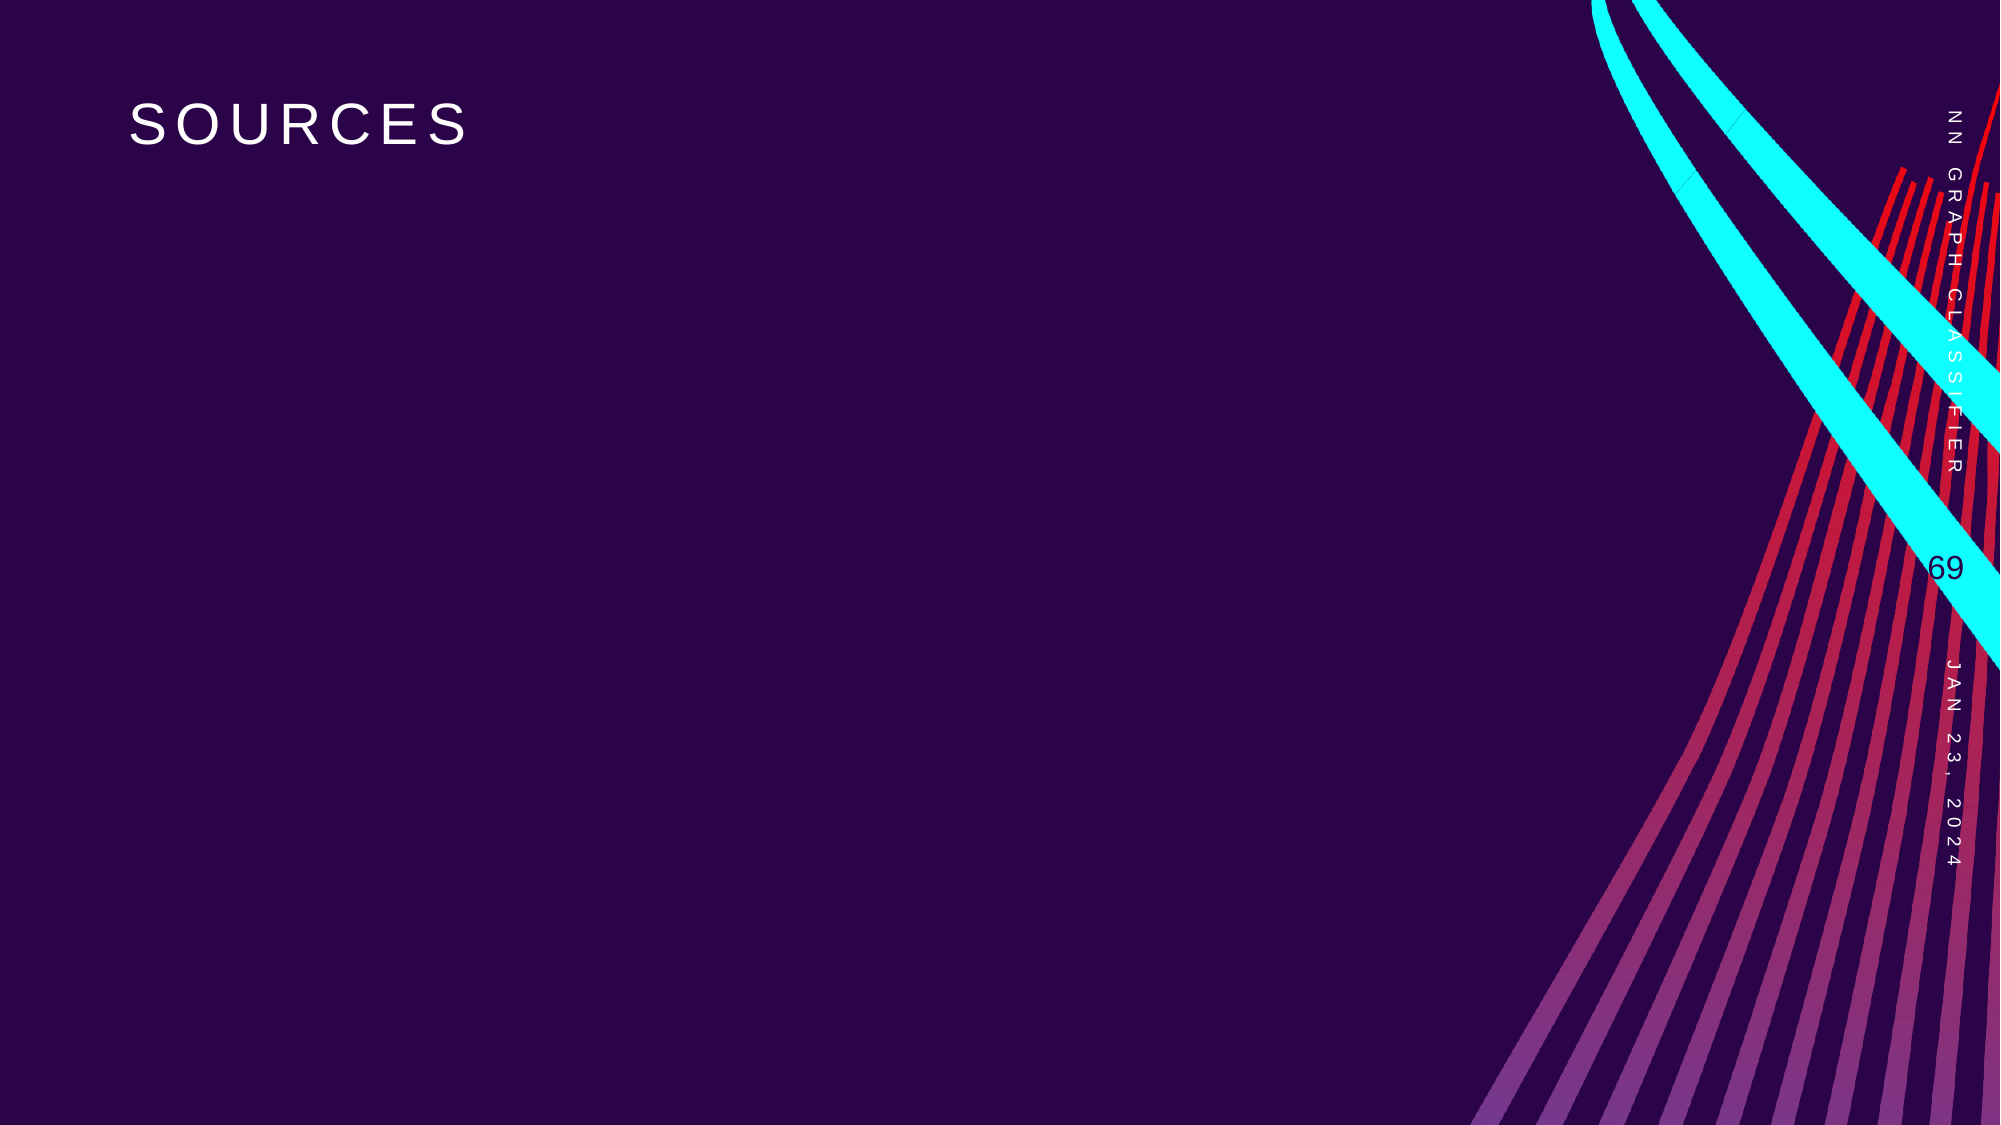

# Sources
NN Graph Classifier
69
Jan 23, 2024